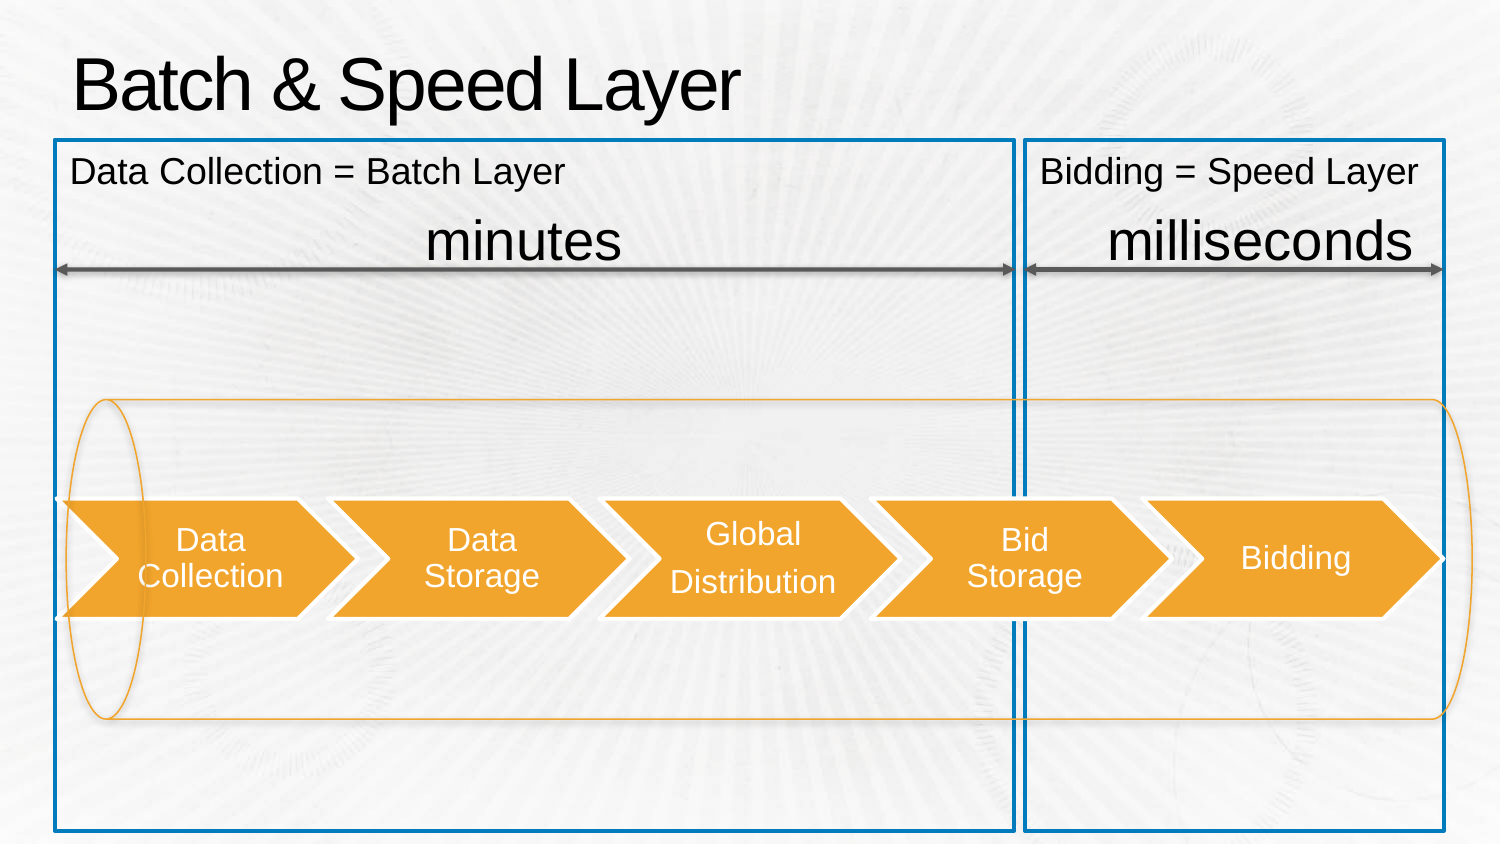

# Batch & Speed Layer
Data Collection = Batch Layer
Bidding = Speed Layer
milliseconds
minutes
Data Collection
Data Storage
Global
Distribution
Bid Storage
Bidding